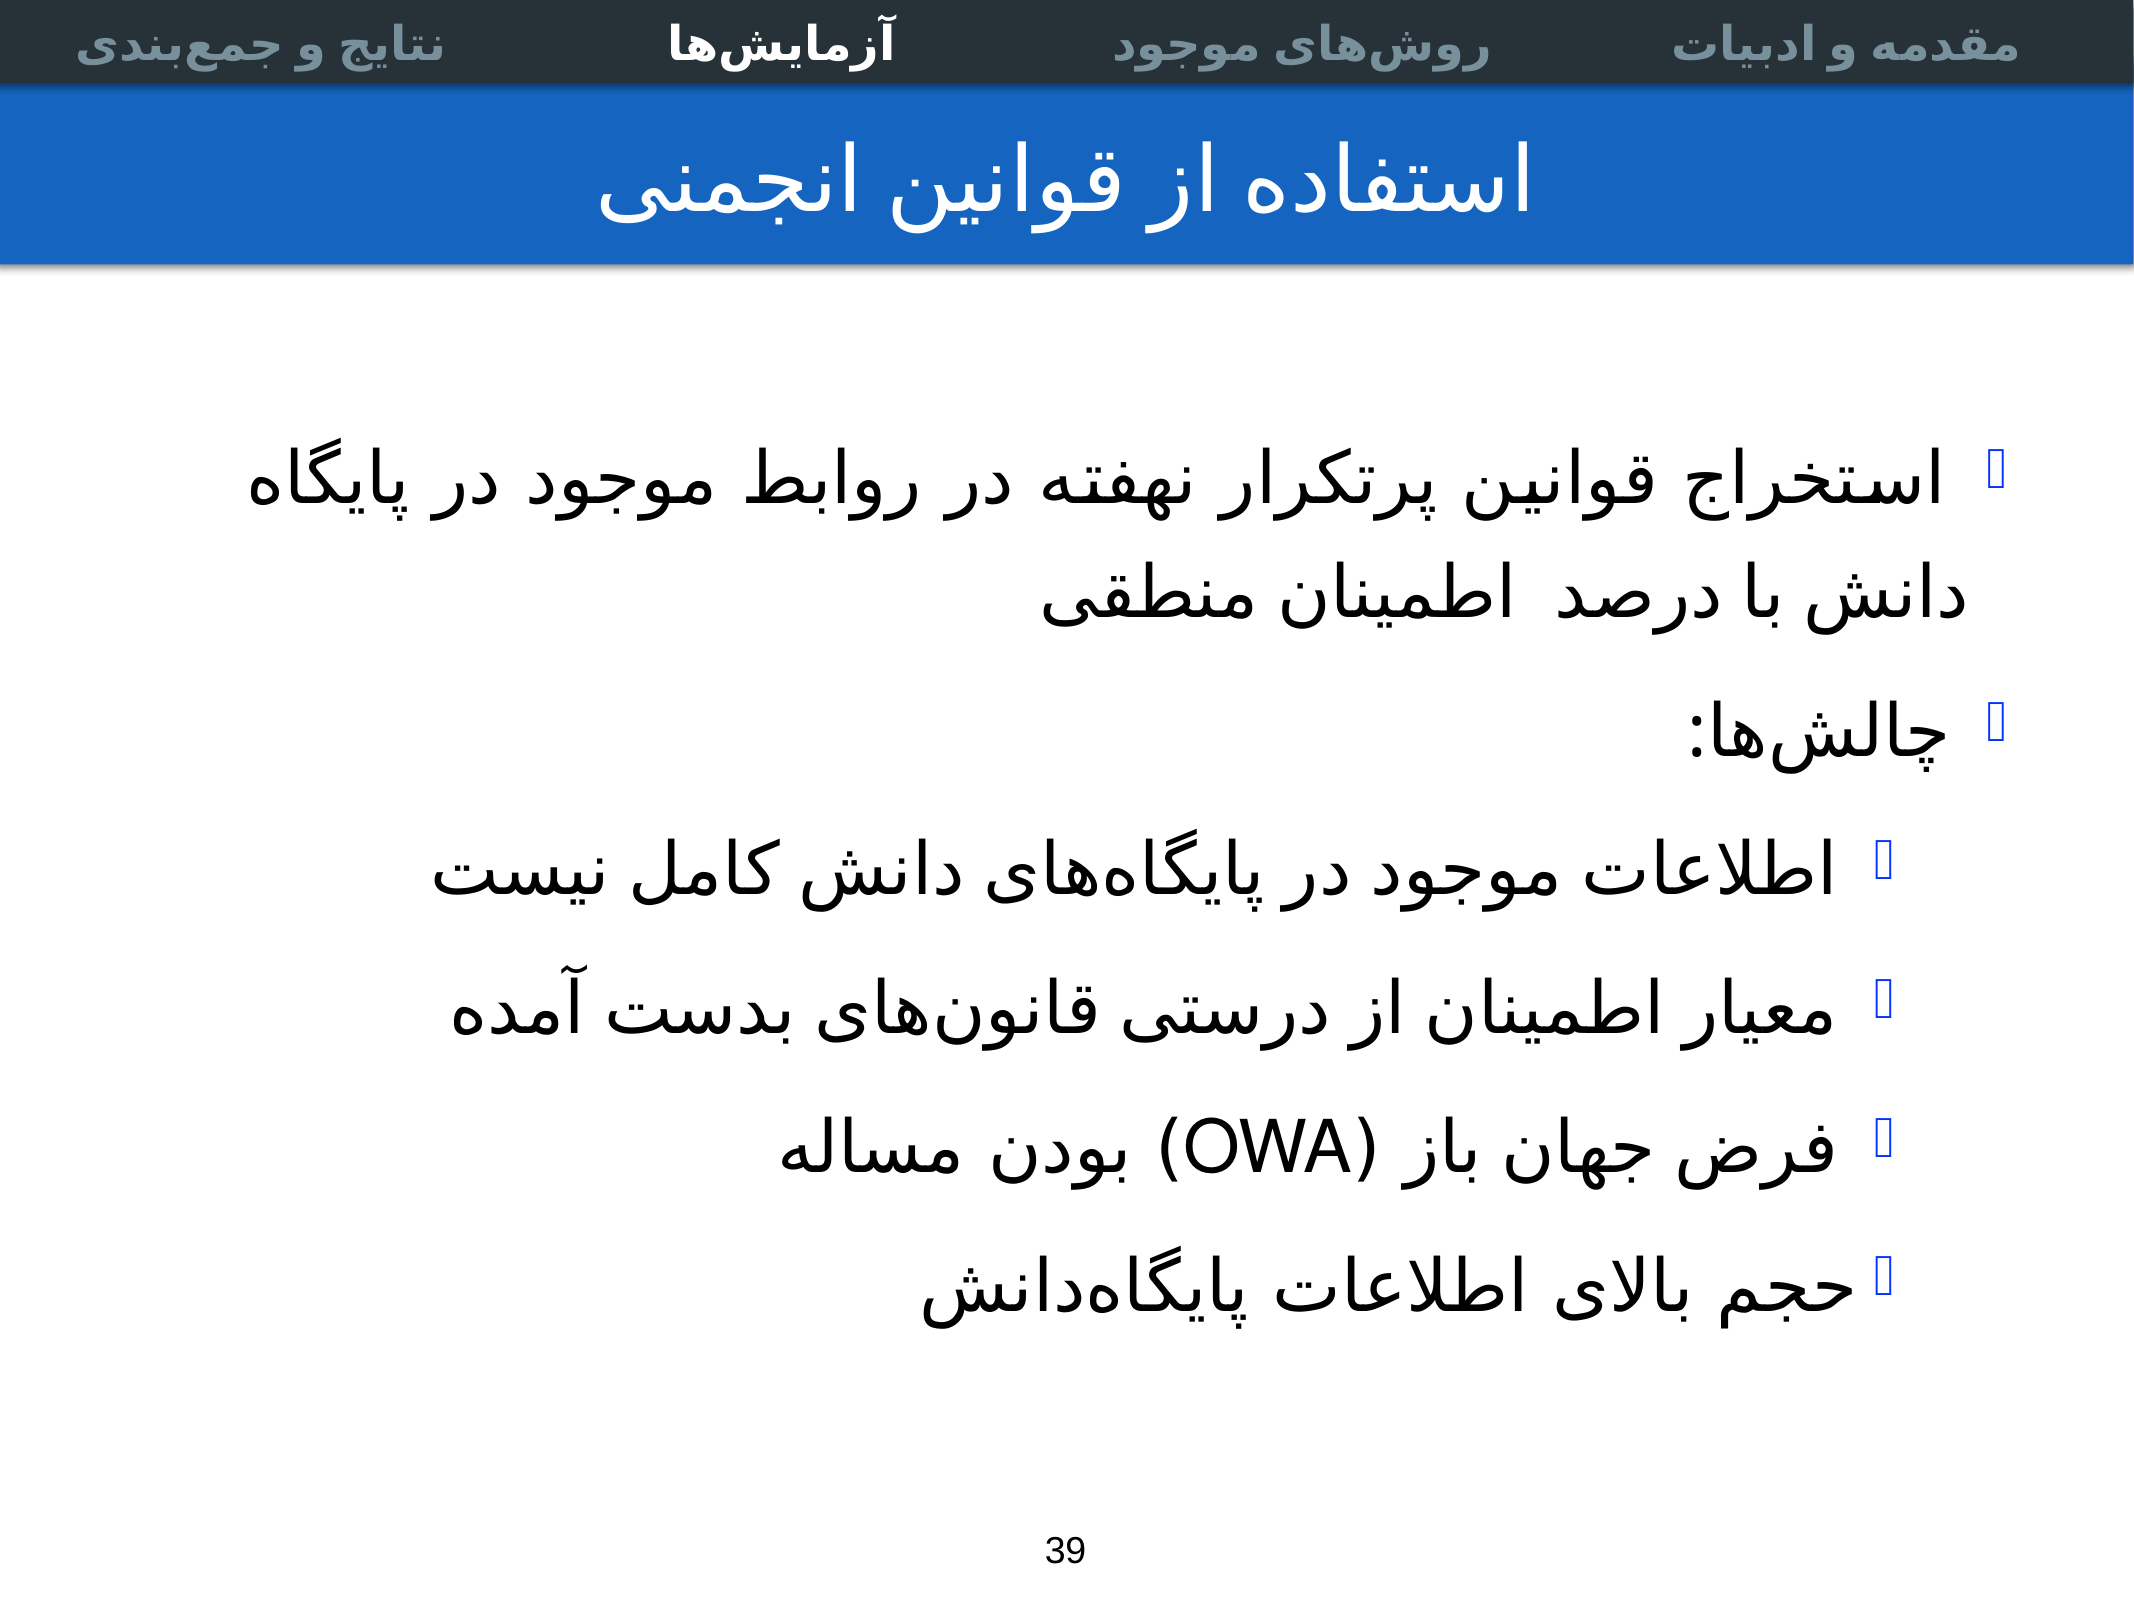

آزمایش‌ها
آزمایش‌ها
Multi-relational data
Link prediction
Experiments
Association Rules
نتایج و جمع‌بندی
نتایج و جمع‌بندی
روش‌های موجود
روش‌های موجود
مقدمه و ادبیات
مقدمه و ادبیات
# استفاده از قوانین انجمنی
 استخراج قوانین پرتکرار نهفته در روابط موجود در پایگاه دانش با درصد  اطمینان منطقی
 چالش‌ها:
 اطلاعات موجود در پایگاه‌های دانش کامل نیست
 معیار اطمینان از درستی قانون‌های بدست آمده
 فرض جهان باز (OWA) بودن مساله
حجم بالای اطلاعات پایگاه‌دانش
39